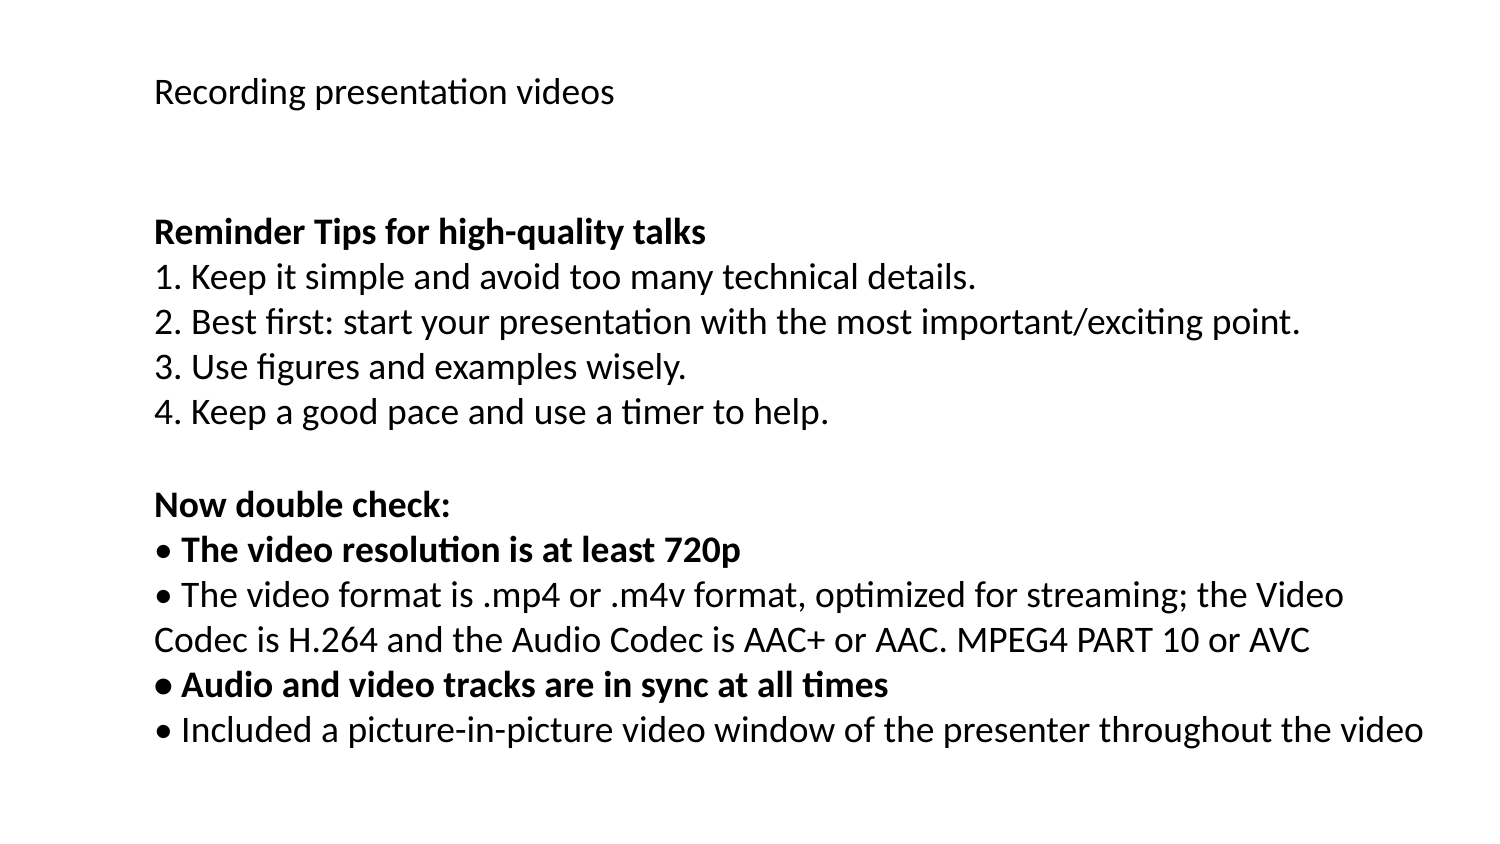

Recording presentation videos

Reminder Tips for high-quality talks
1. Keep it simple and avoid too many technical details.
2. Best first: start your presentation with the most important/exciting point.
3. Use figures and examples wisely.
4. Keep a good pace and use a timer to help.

Now double check:
• The video resolution is at least 720p
• The video format is .mp4 or .m4v format, optimized for streaming; the Video Codec is H.264 and the Audio Codec is AAC+ or AAC. MPEG4 PART 10 or AVC
• Audio and video tracks are in sync at all times
• Included a picture-in-picture video window of the presenter throughout the video